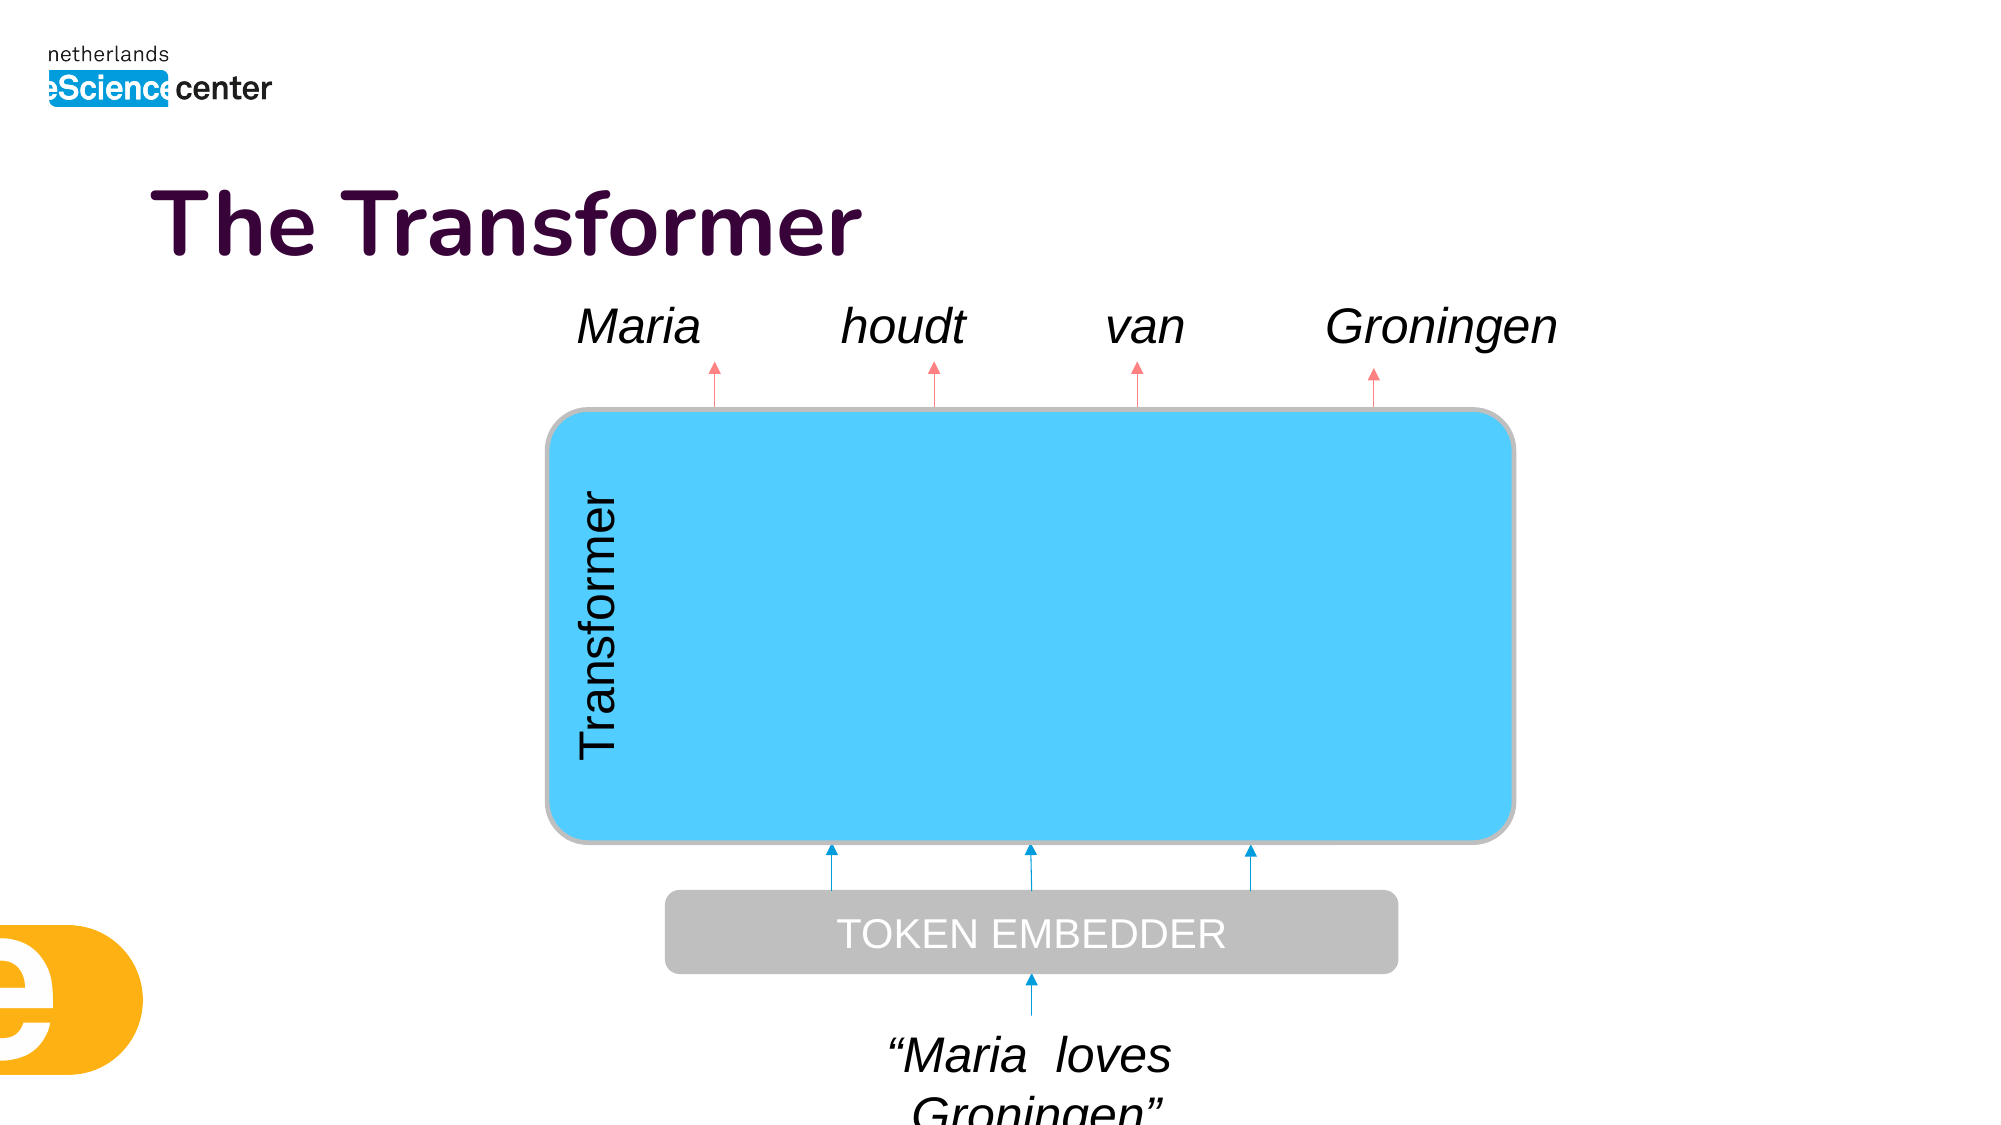

# The Transformer
Maria          houdt          van          Groningen

DECODERs
ATTENTION
Transformer
ENCODERs
TOKEN EMBEDDER
“Maria  loves  Groningen”